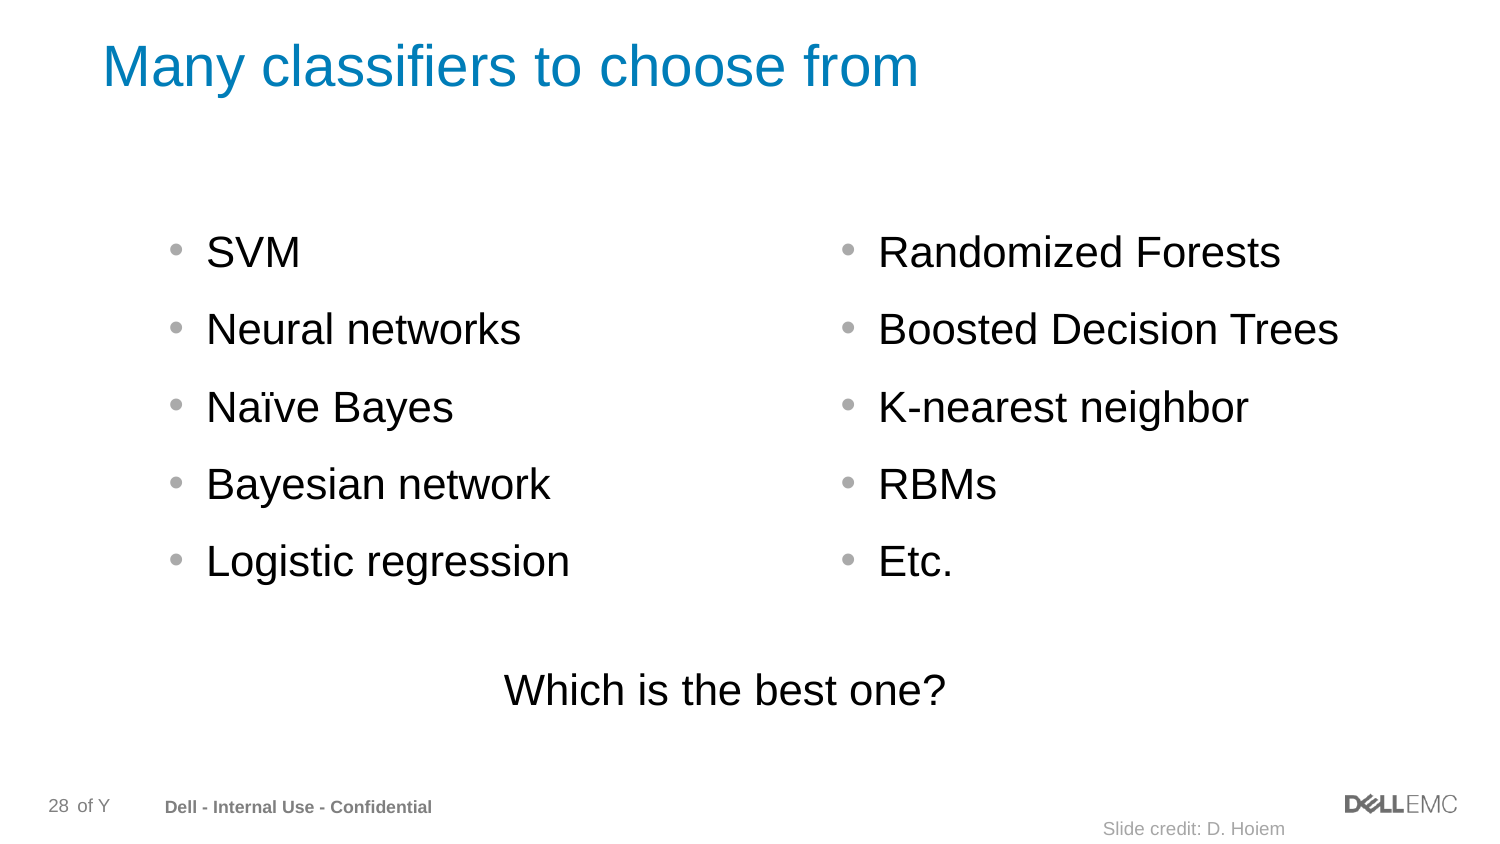

# Many classifiers to choose from
SVM
Neural networks
Naïve Bayes
Bayesian network
Logistic regression

Randomized Forests
Boosted Decision Trees
K-nearest neighbor
RBMs
Etc.

Which is the best one?
Slide credit: D. Hoiem